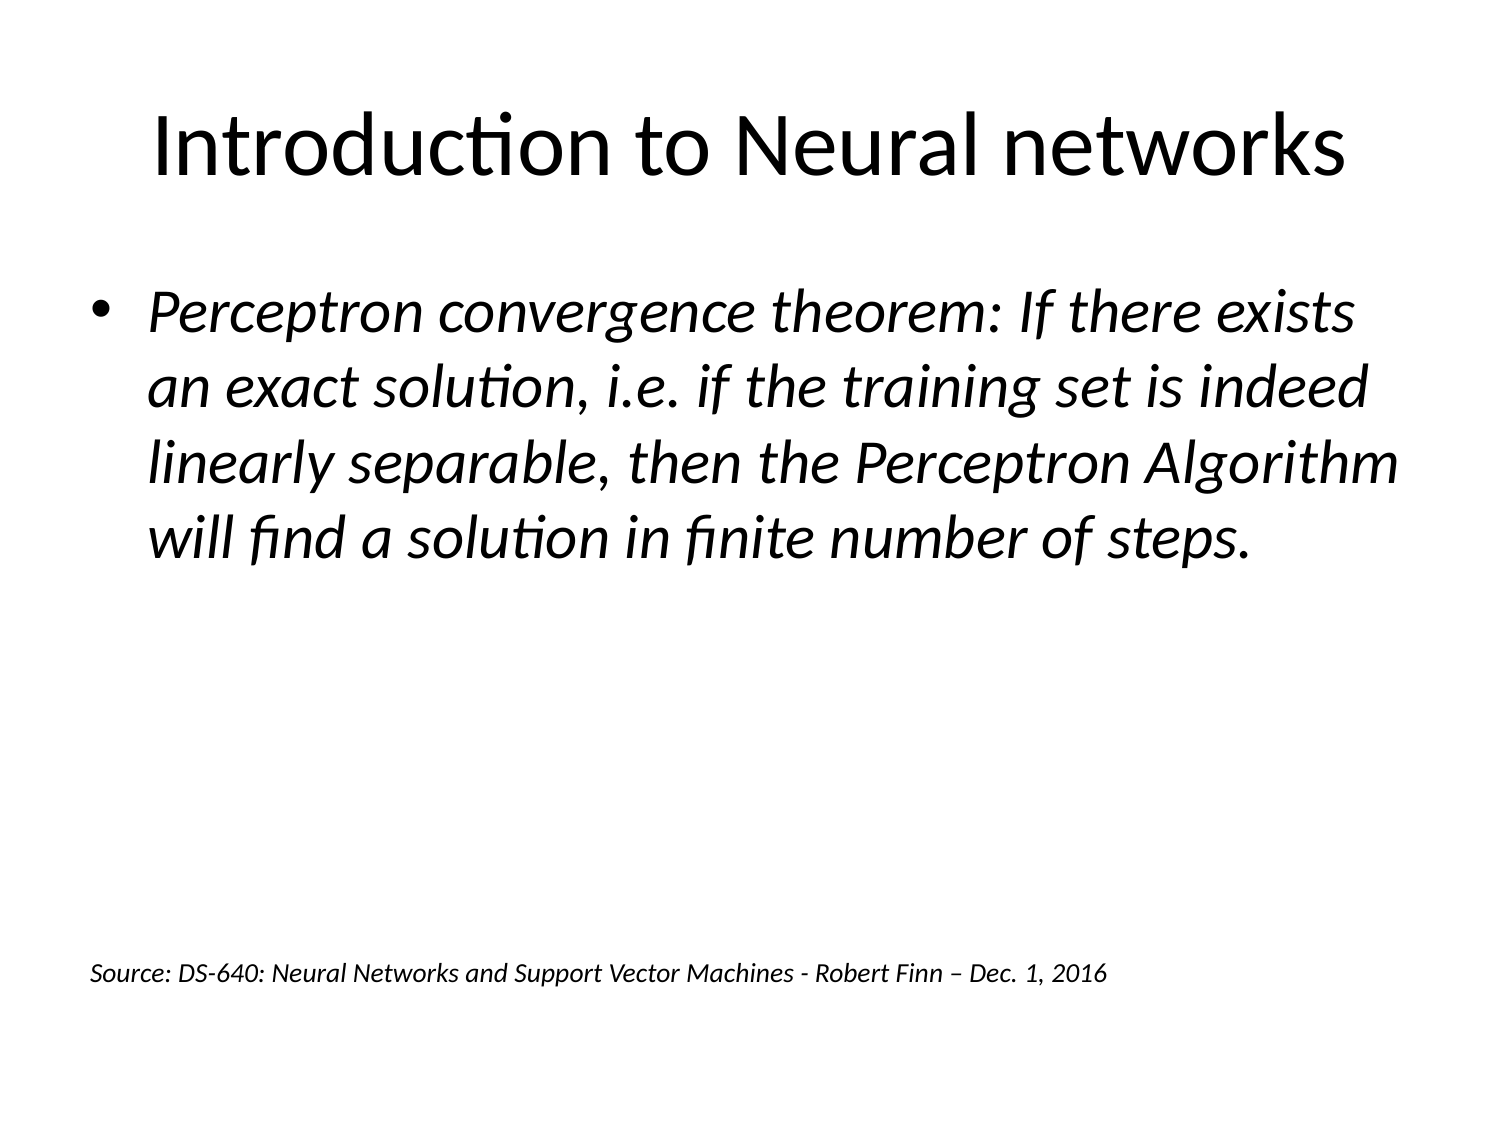

# Introduction to Neural networks
Perceptron convergence theorem: If there exists an exact solution, i.e. if the training set is indeed linearly separable, then the Perceptron Algorithm will find a solution in finite number of steps.

Source: DS-640: Neural Networks and Support Vector Machines - Robert Finn – Dec. 1, 2016